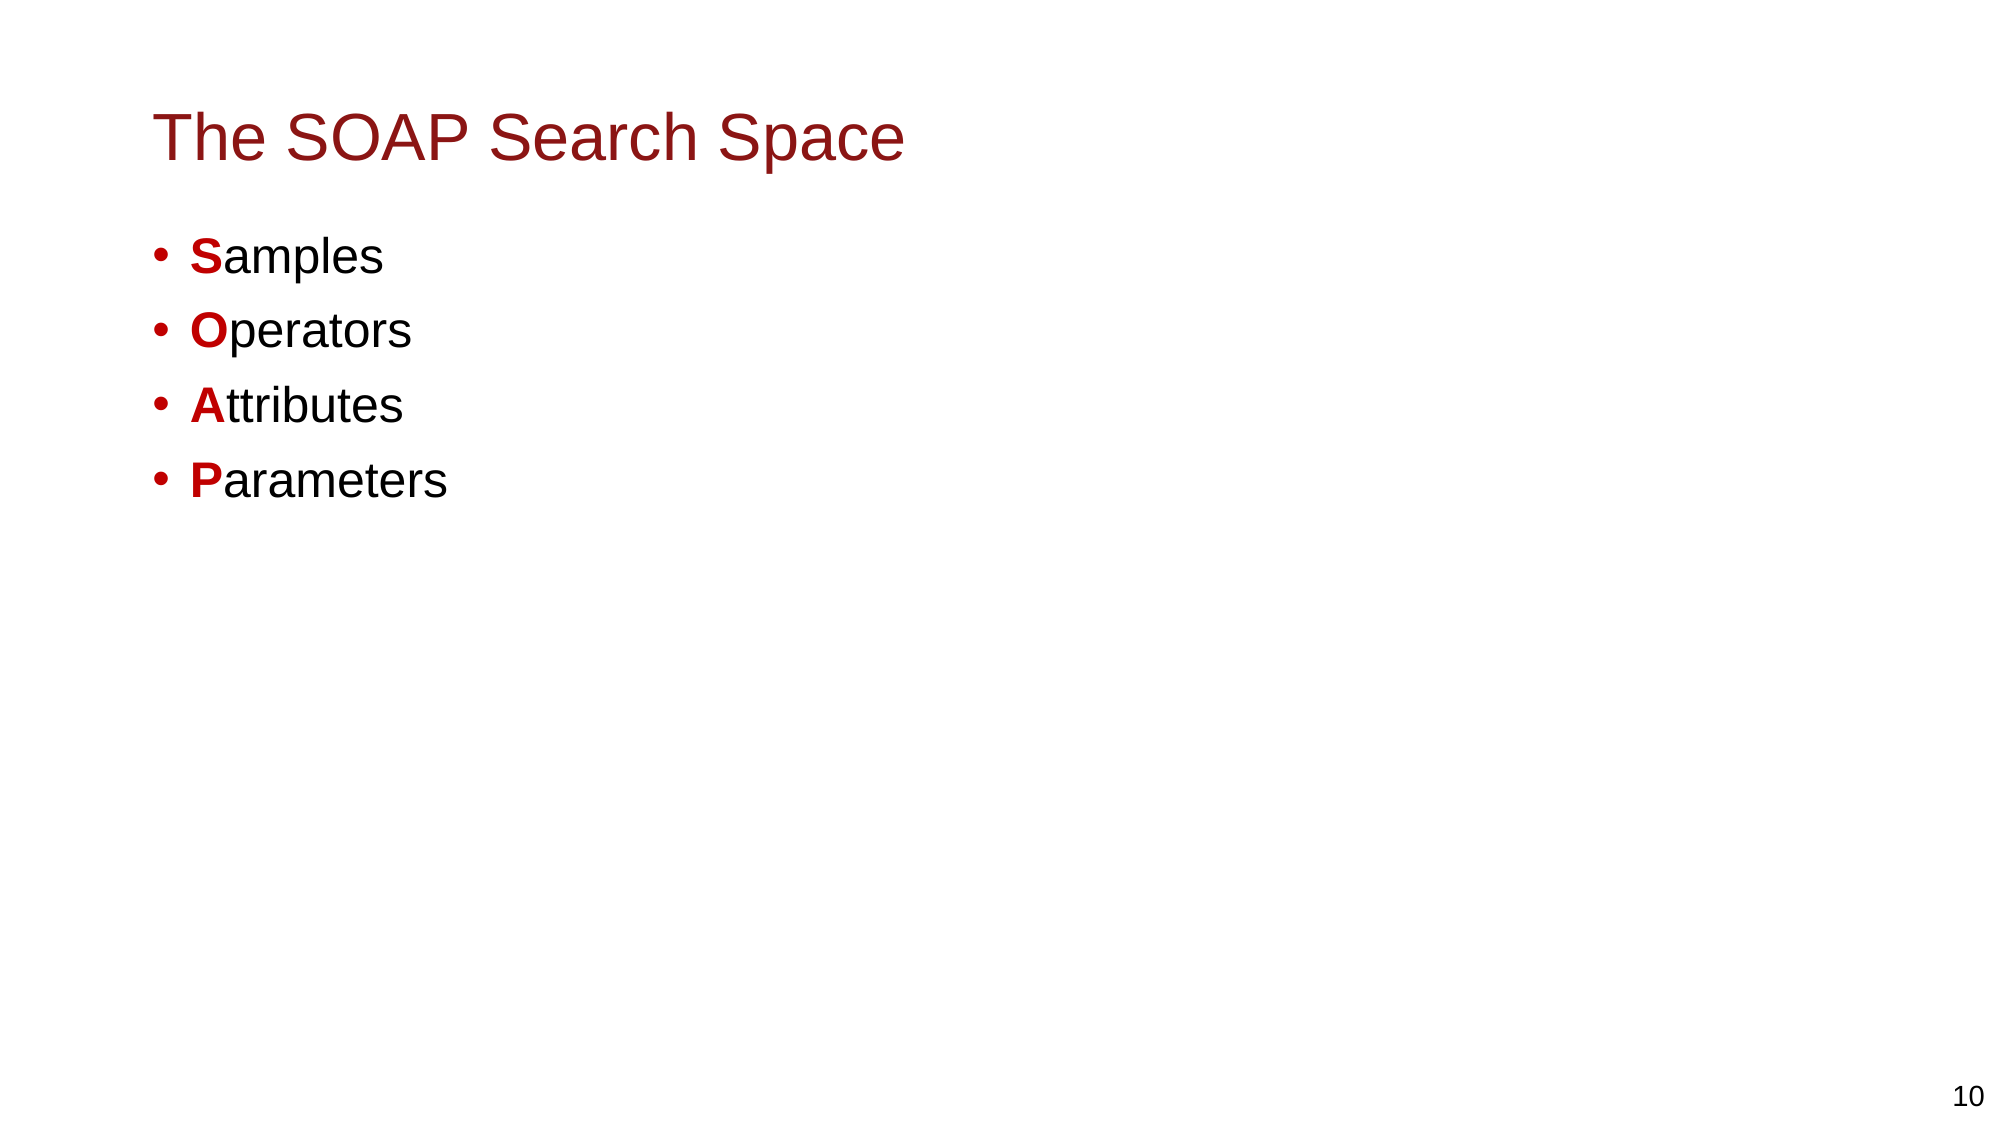

# The SOAP Search Space
Samples
Operators
Attributes
Parameters
10